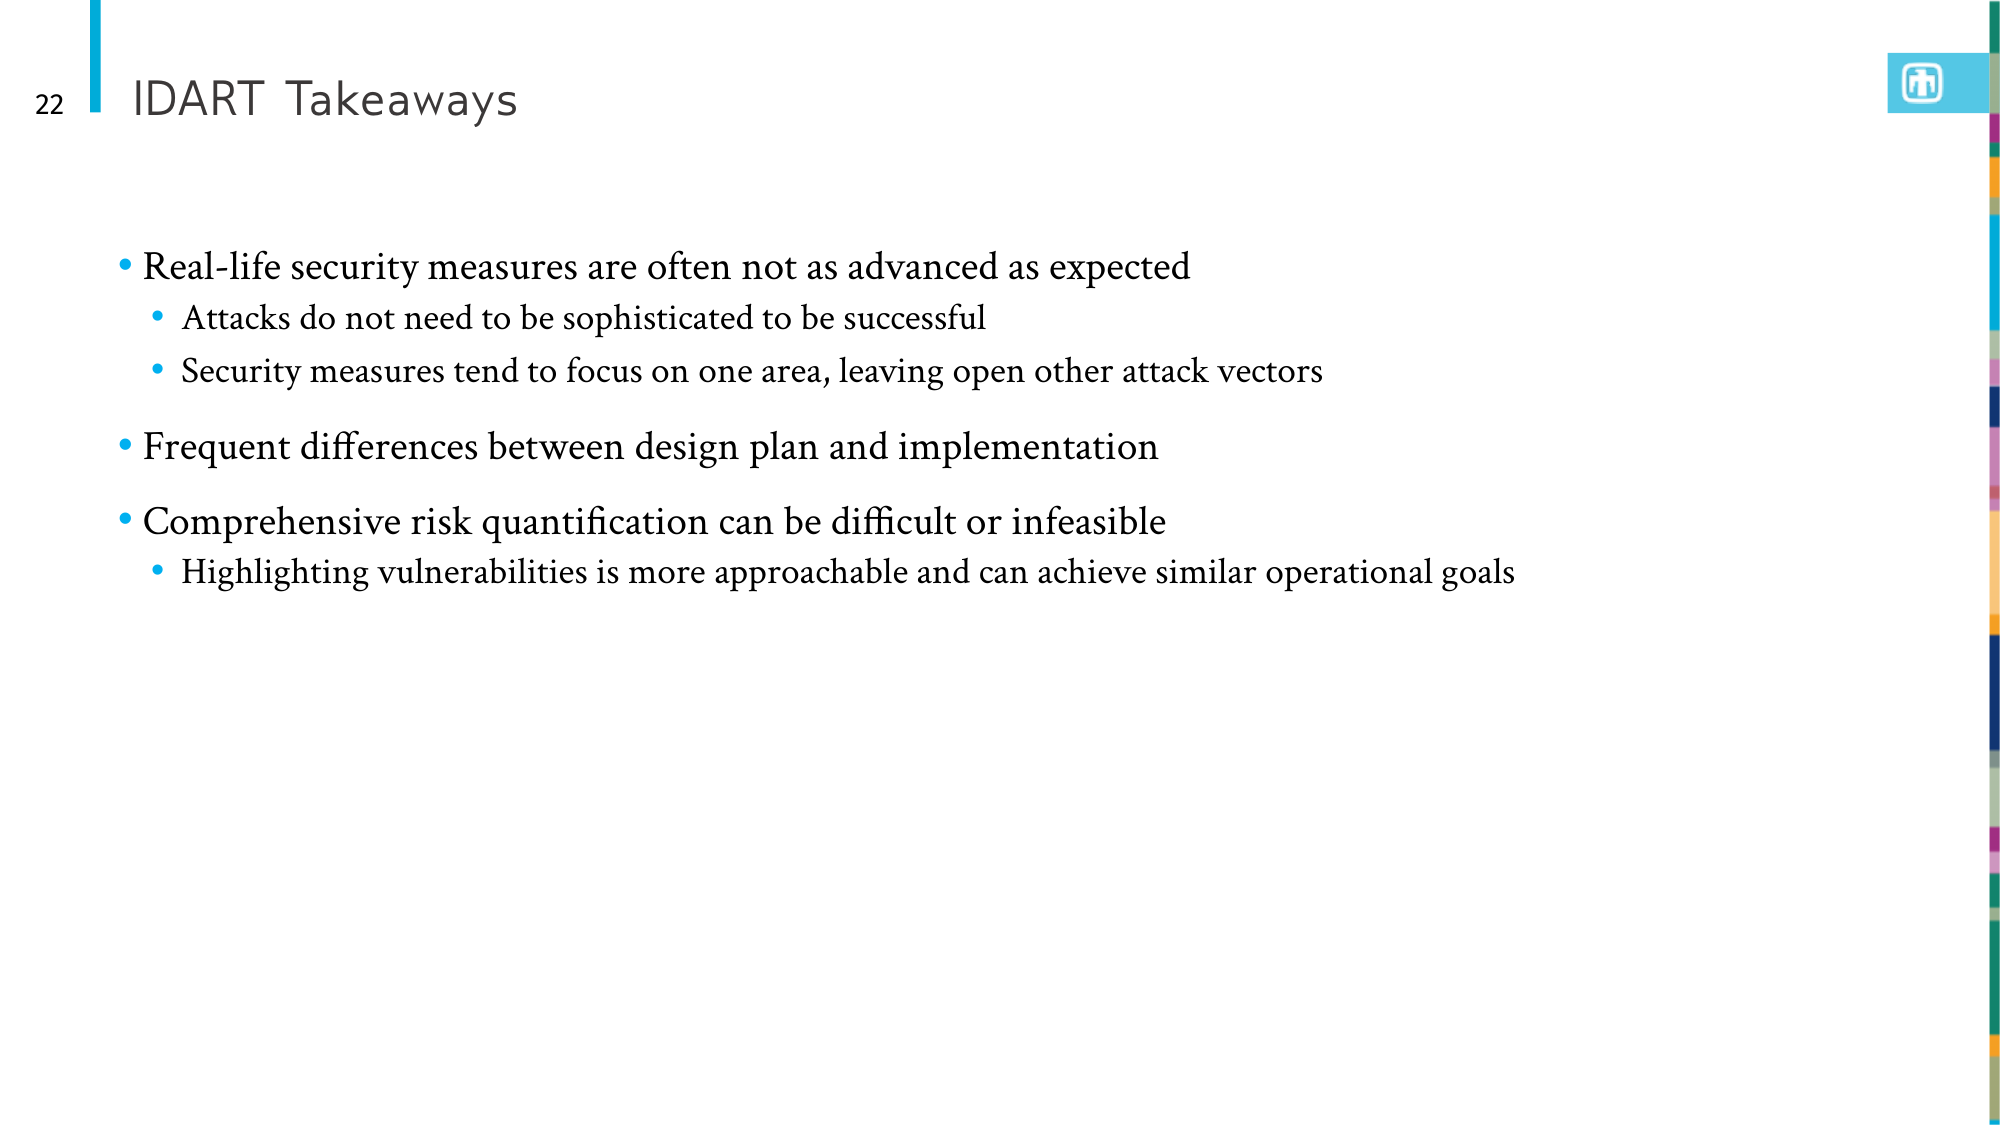

# IDART Takeaways
22
 Real-life security measures are often not as advanced as expected
Attacks do not need to be sophisticated to be successful
Security measures tend to focus on one area, leaving open other attack vectors
 Frequent differences between design plan and implementation
 Comprehensive risk quantification can be difficult or infeasible
Highlighting vulnerabilities is more approachable and can achieve similar operational goals